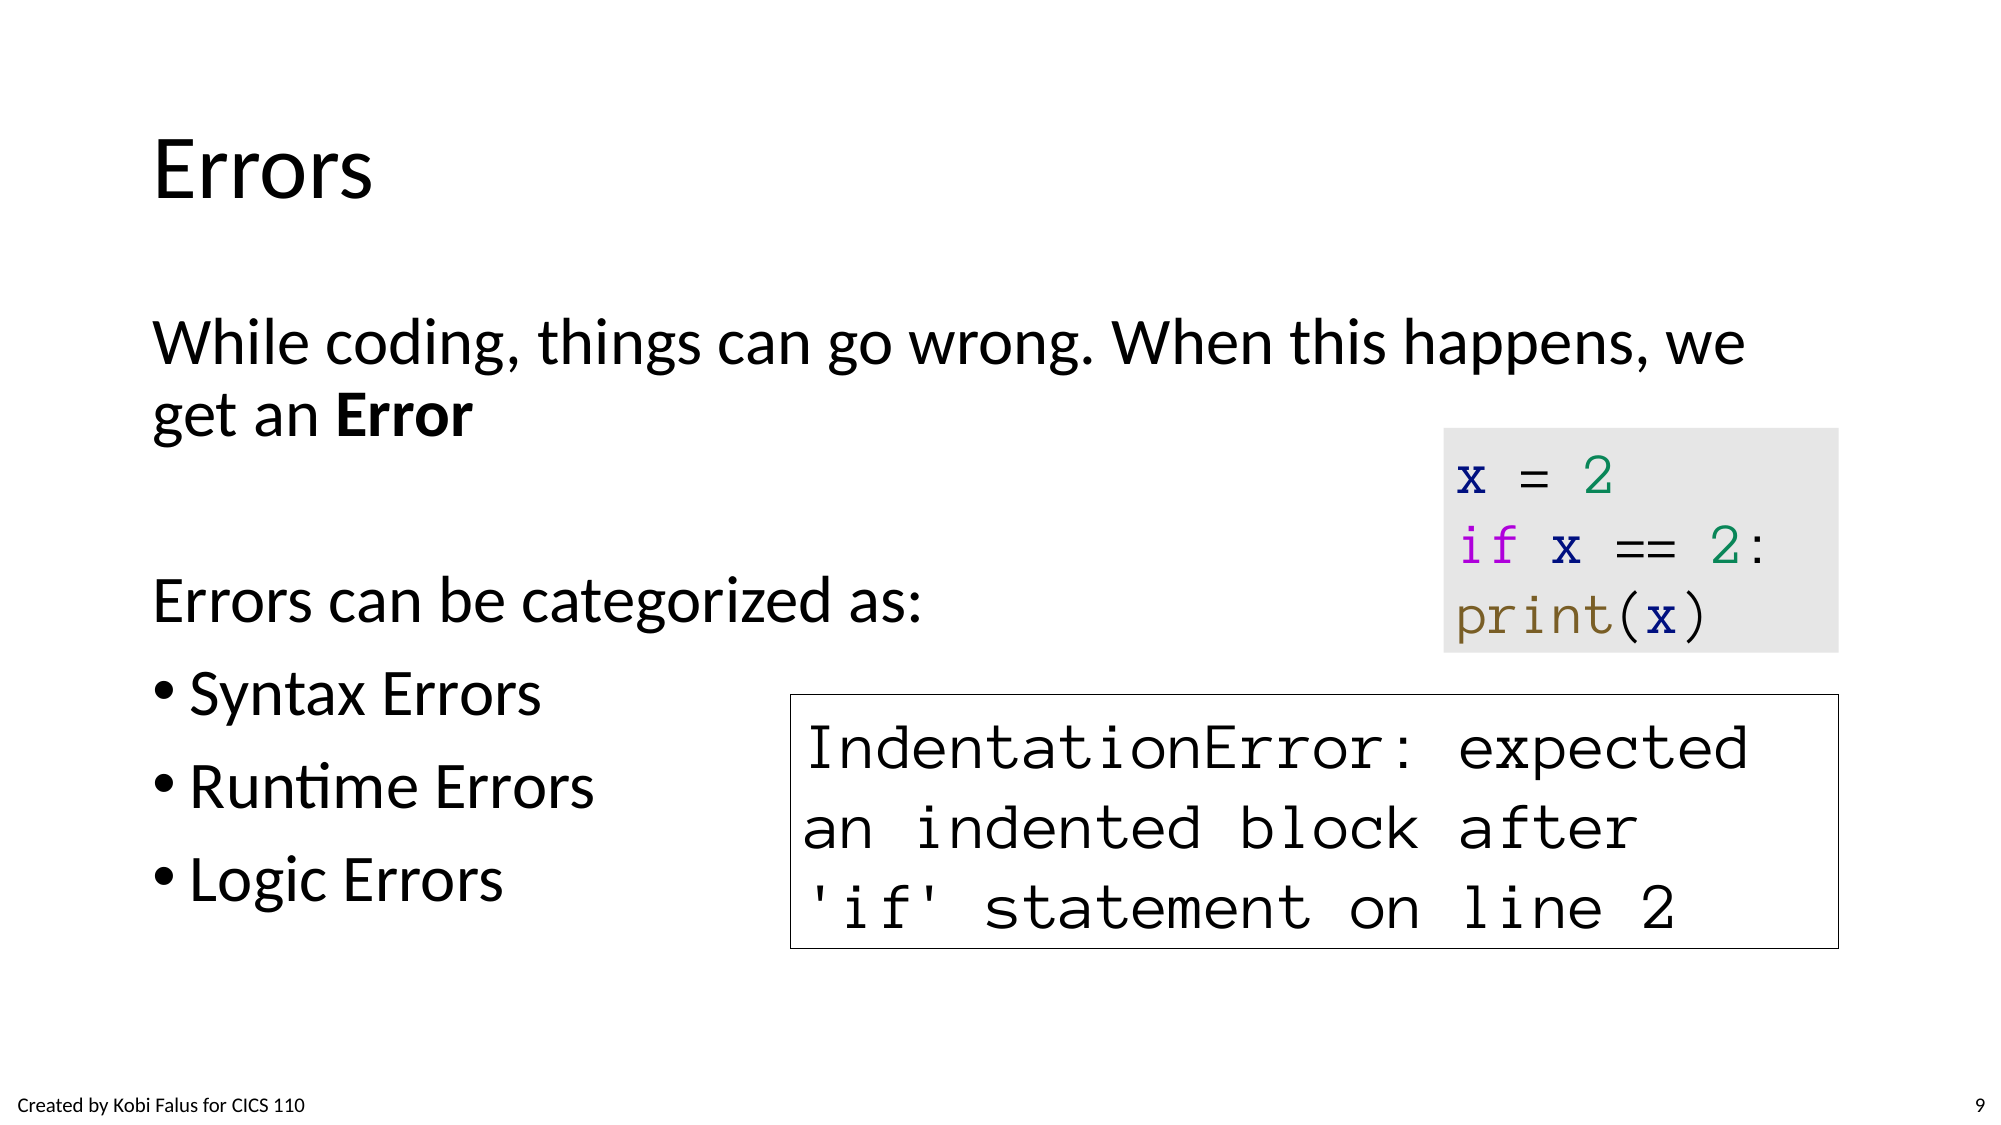

# Errors
While coding, things can go wrong. When this happens, we get an Error

Errors can be categorized as:
Syntax Errors
Runtime Errors
Logic Errors

x = 2
if x == 2:
print(x)
IndentationError: expected an indented block after 'if' statement on line 2